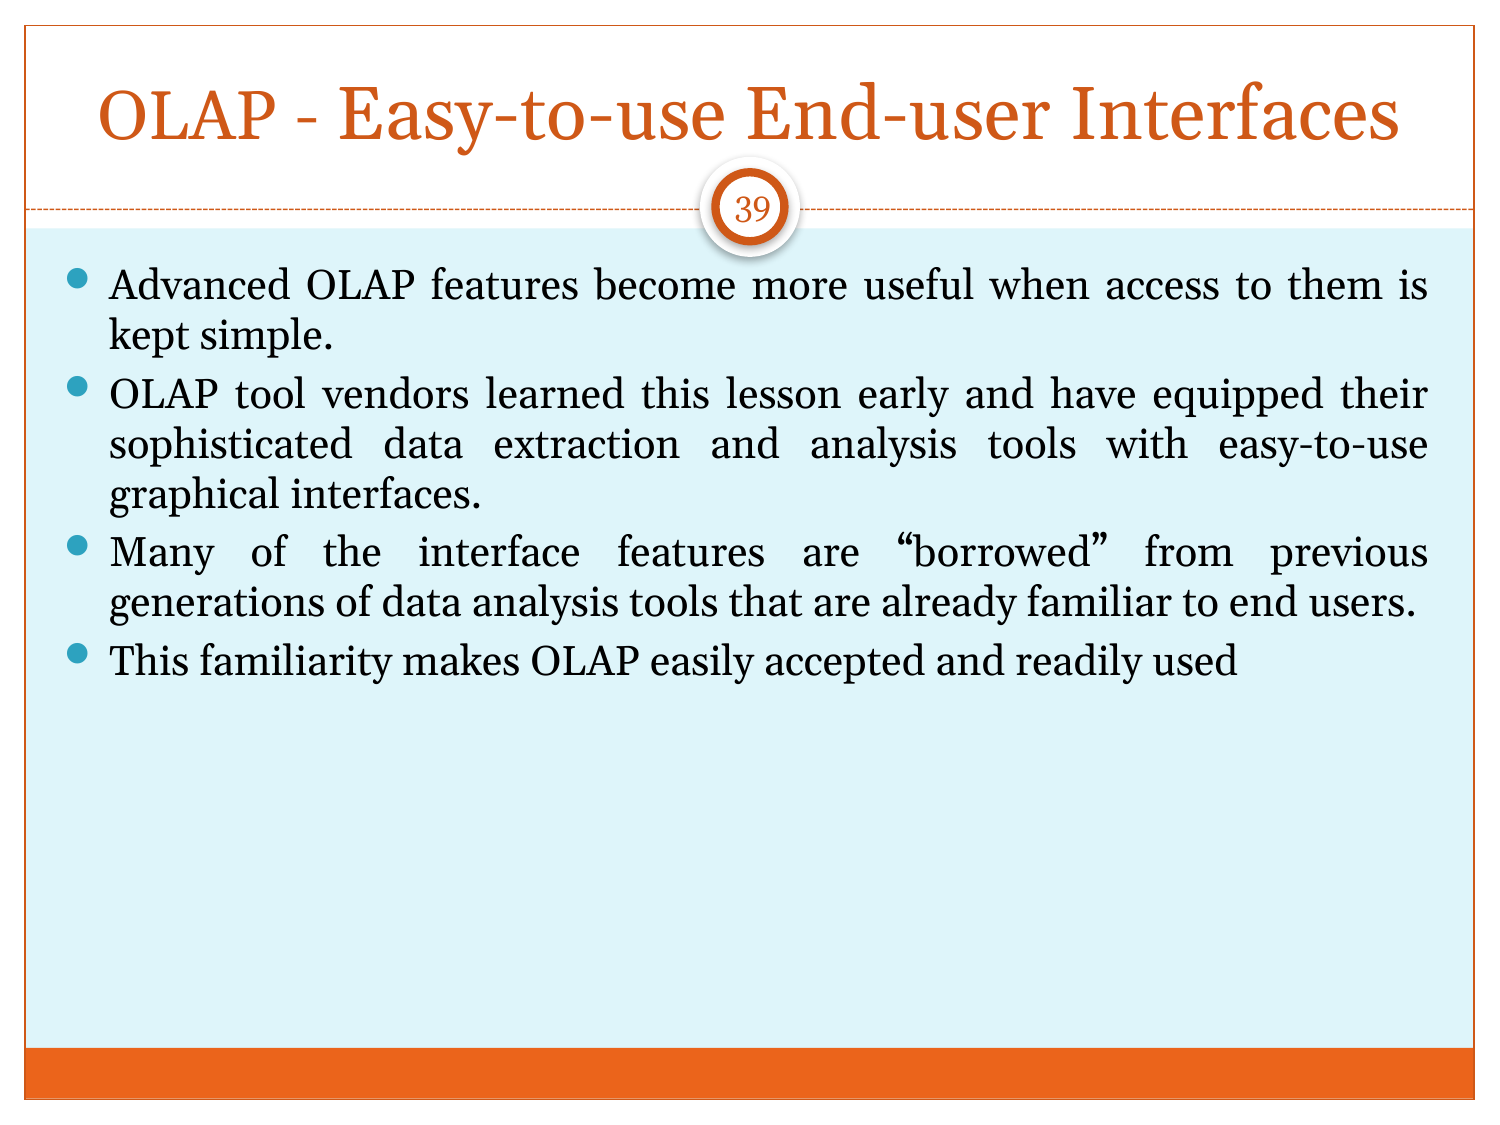

# OLAP - Easy-to-use End-user Interfaces
39
Advanced OLAP features become more useful when access to them is kept simple.
OLAP tool vendors learned this lesson early and have equipped their sophisticated data extraction and analysis tools with easy-to-use graphical interfaces.
Many of the interface features are “borrowed” from previous generations of data analysis tools that are already familiar to end users.
This familiarity makes OLAP easily accepted and readily used